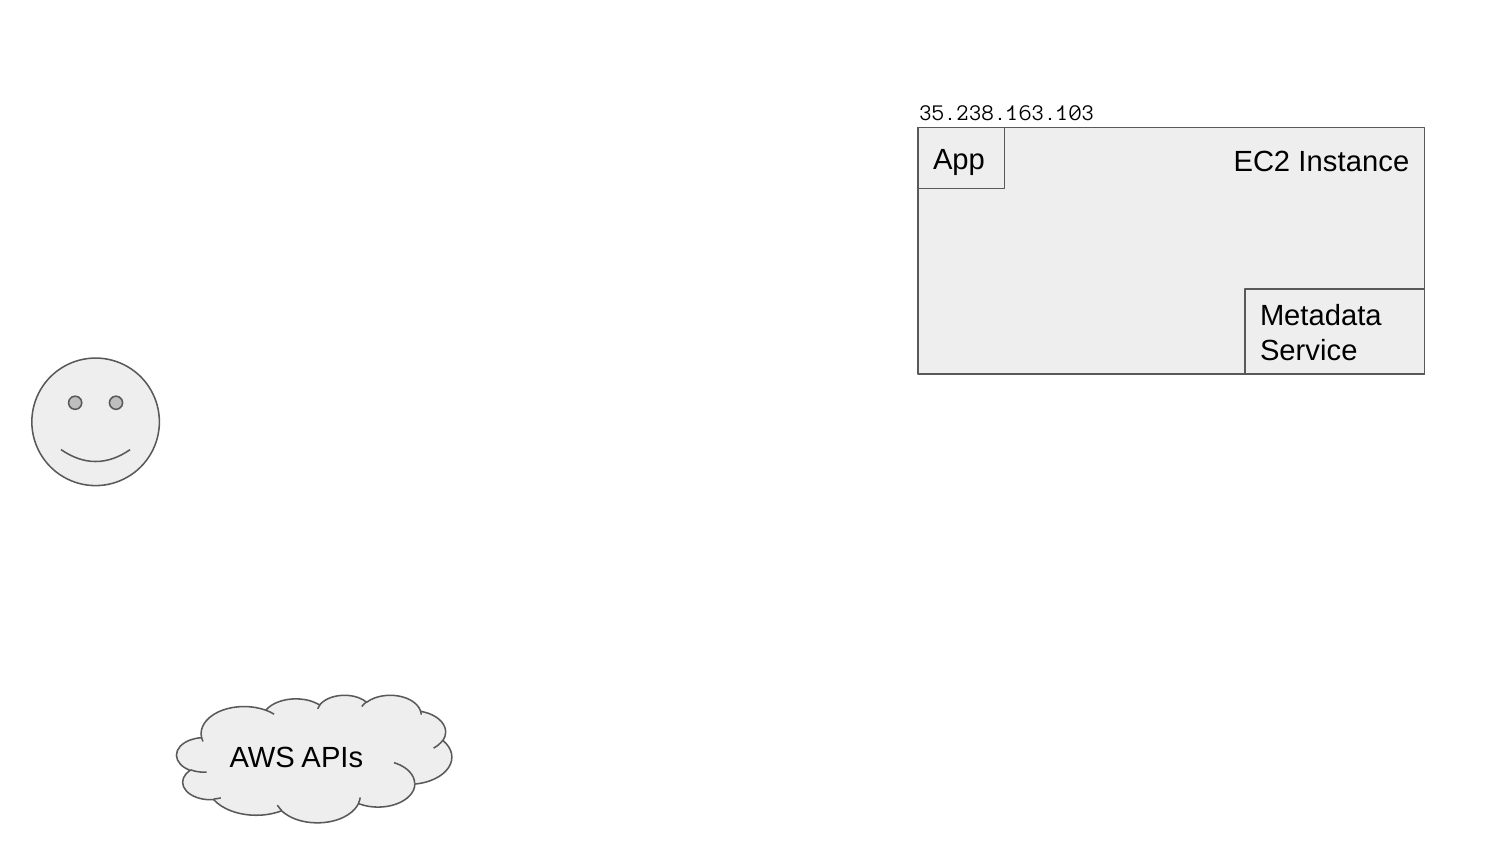

35.238.163.103
EC2 Instance
App
Metadata
Service

AWS APIs